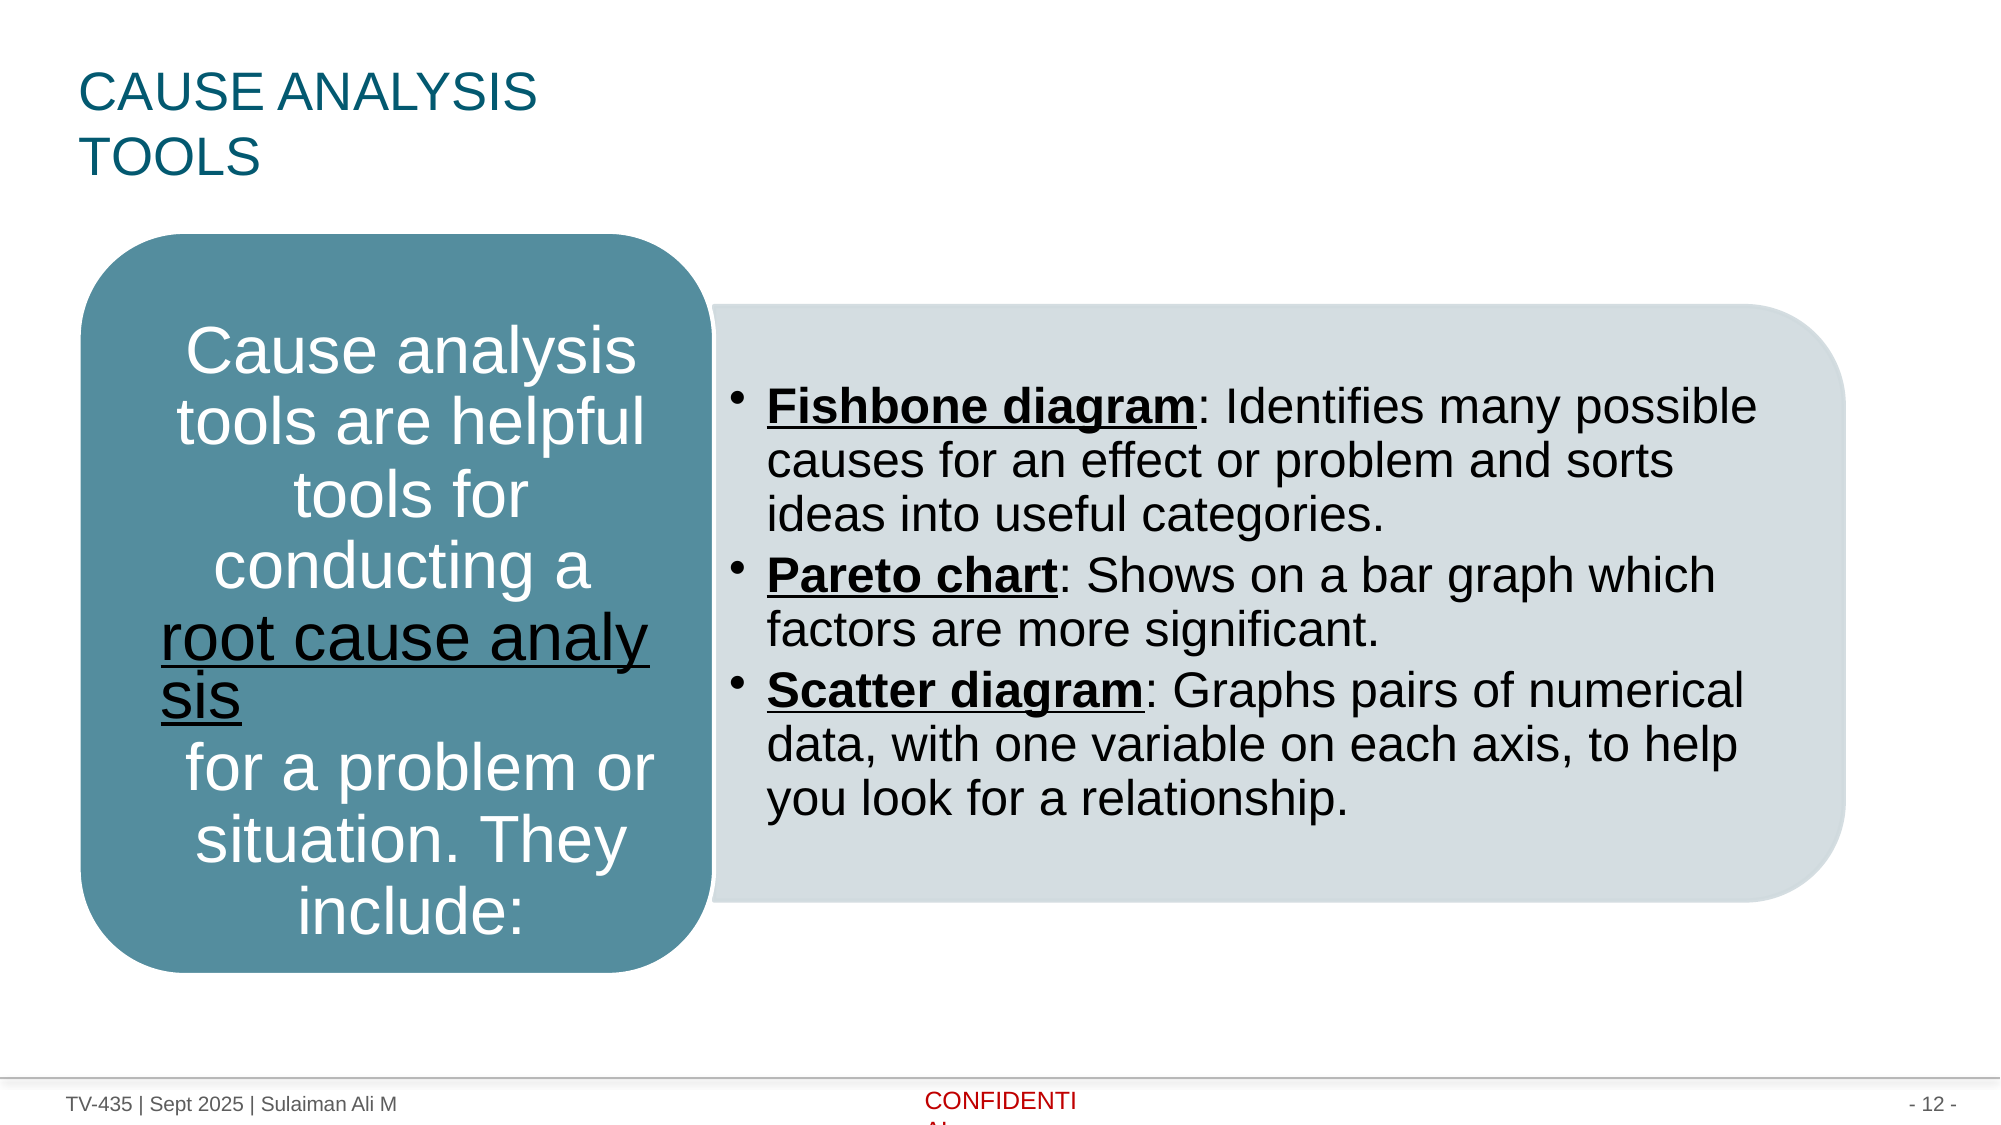

# CAUSE ANALYSIS TOOLS
Fishbone diagram: Identifies many possible causes for an effect or problem and sorts ideas into useful categories.
Pareto chart: Shows on a bar graph which factors are more significant.
Scatter diagram: Graphs pairs of numerical data, with one variable on each axis, to help you look for a relationship.
Cause analysis tools are helpful tools for conducting a root cause analysis for a problem or situation. They include: